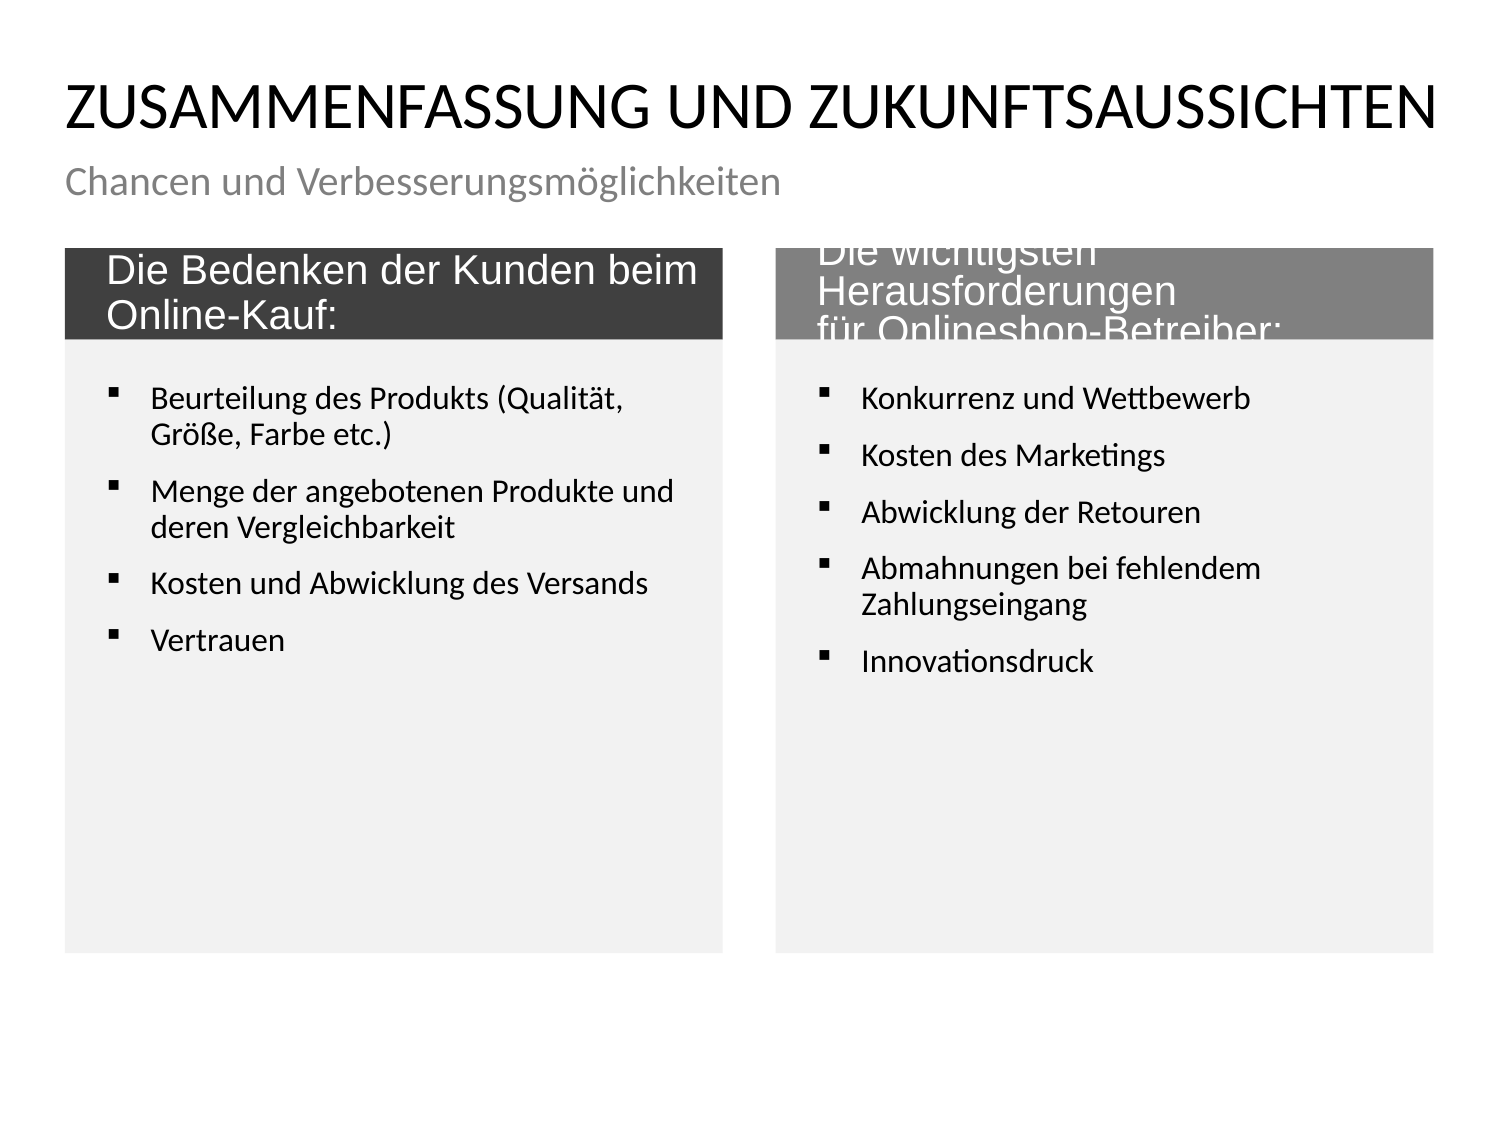

# ZUSAMMENFASSUNG UND ZUKUNFTSAUSSICHTEN
Chancen und Verbesserungsmöglichkeiten

Die Bedenken der Kunden beim Online-Kauf:
Die wichtigsten Herausforderungen
für Onlineshop-Betreiber:
Beurteilung des Produkts (Qualität, Größe, Farbe etc.)
Menge der angebotenen Produkte und deren Vergleichbarkeit
Kosten und Abwicklung des Versands
Vertrauen
Konkurrenz und Wettbewerb
Kosten des Marketings
Abwicklung der Retouren
Abmahnungen bei fehlendem Zahlungseingang
Innovationsdruck